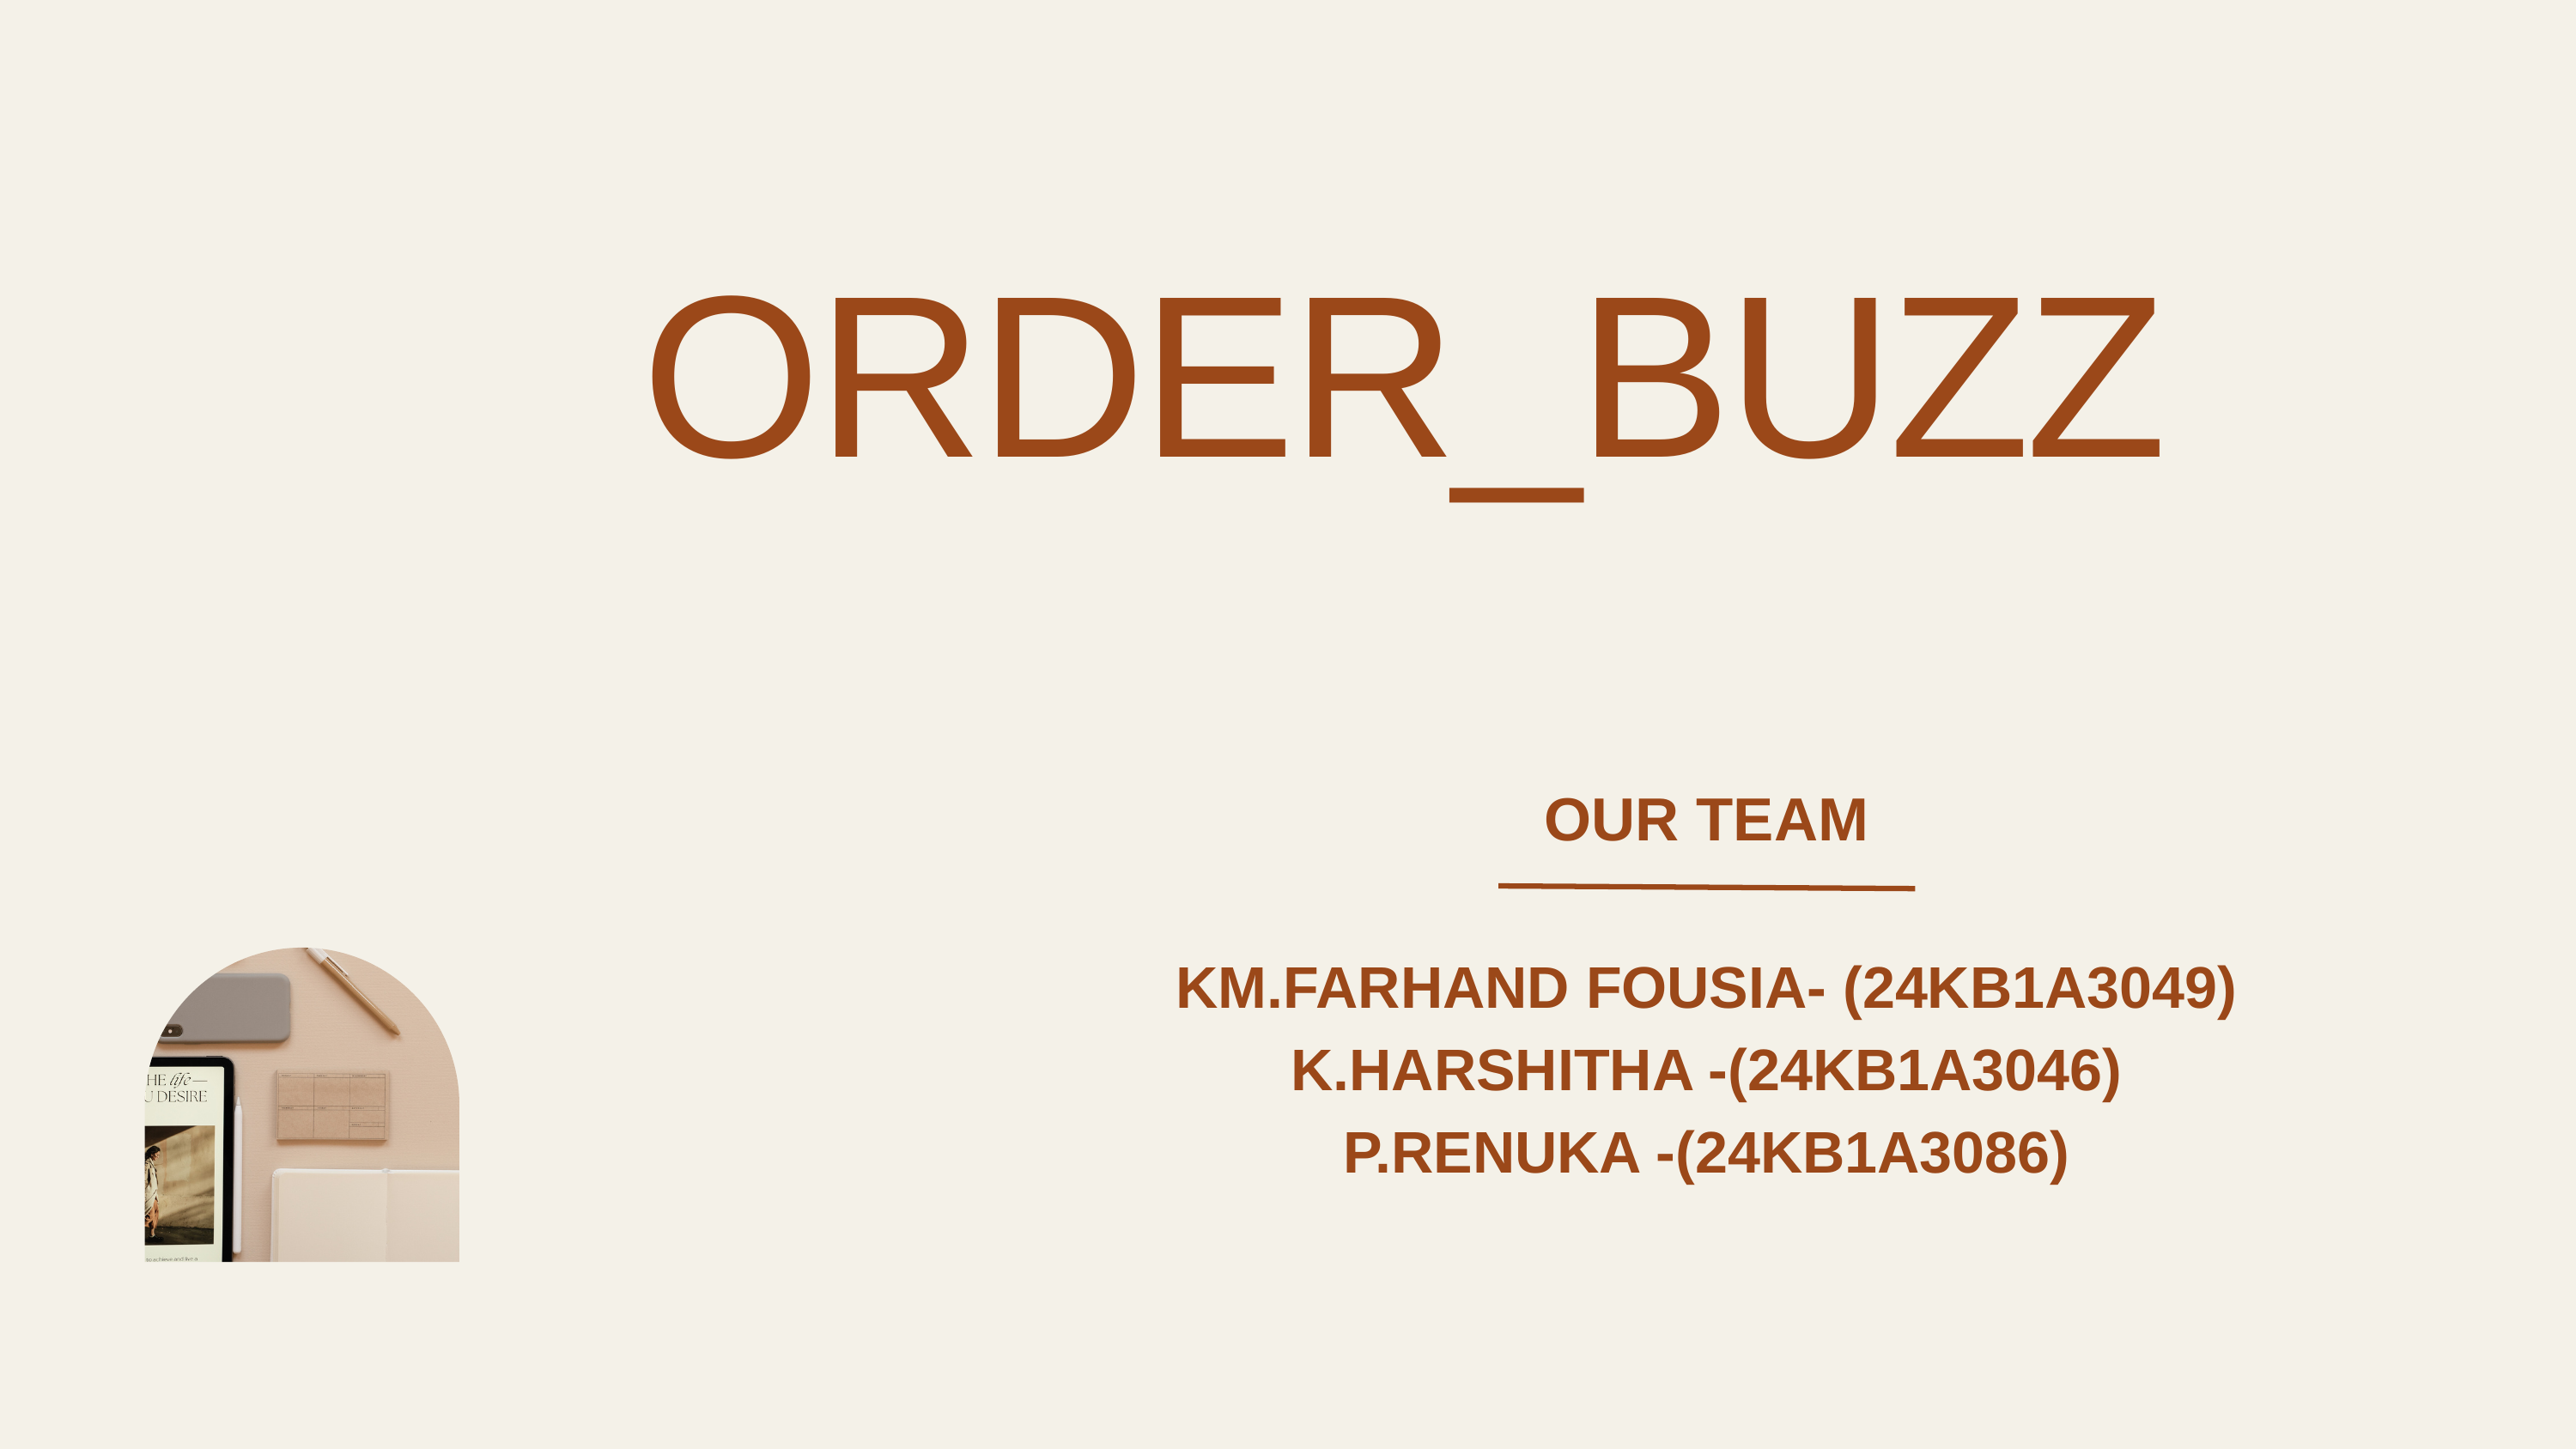

ORDER_BUZZ
OUR TEAM

KM.FARHAND FOUSIA- (24KB1A3049)
K.HARSHITHA -(24KB1A3046)
P.RENUKA -(24KB1A3086)